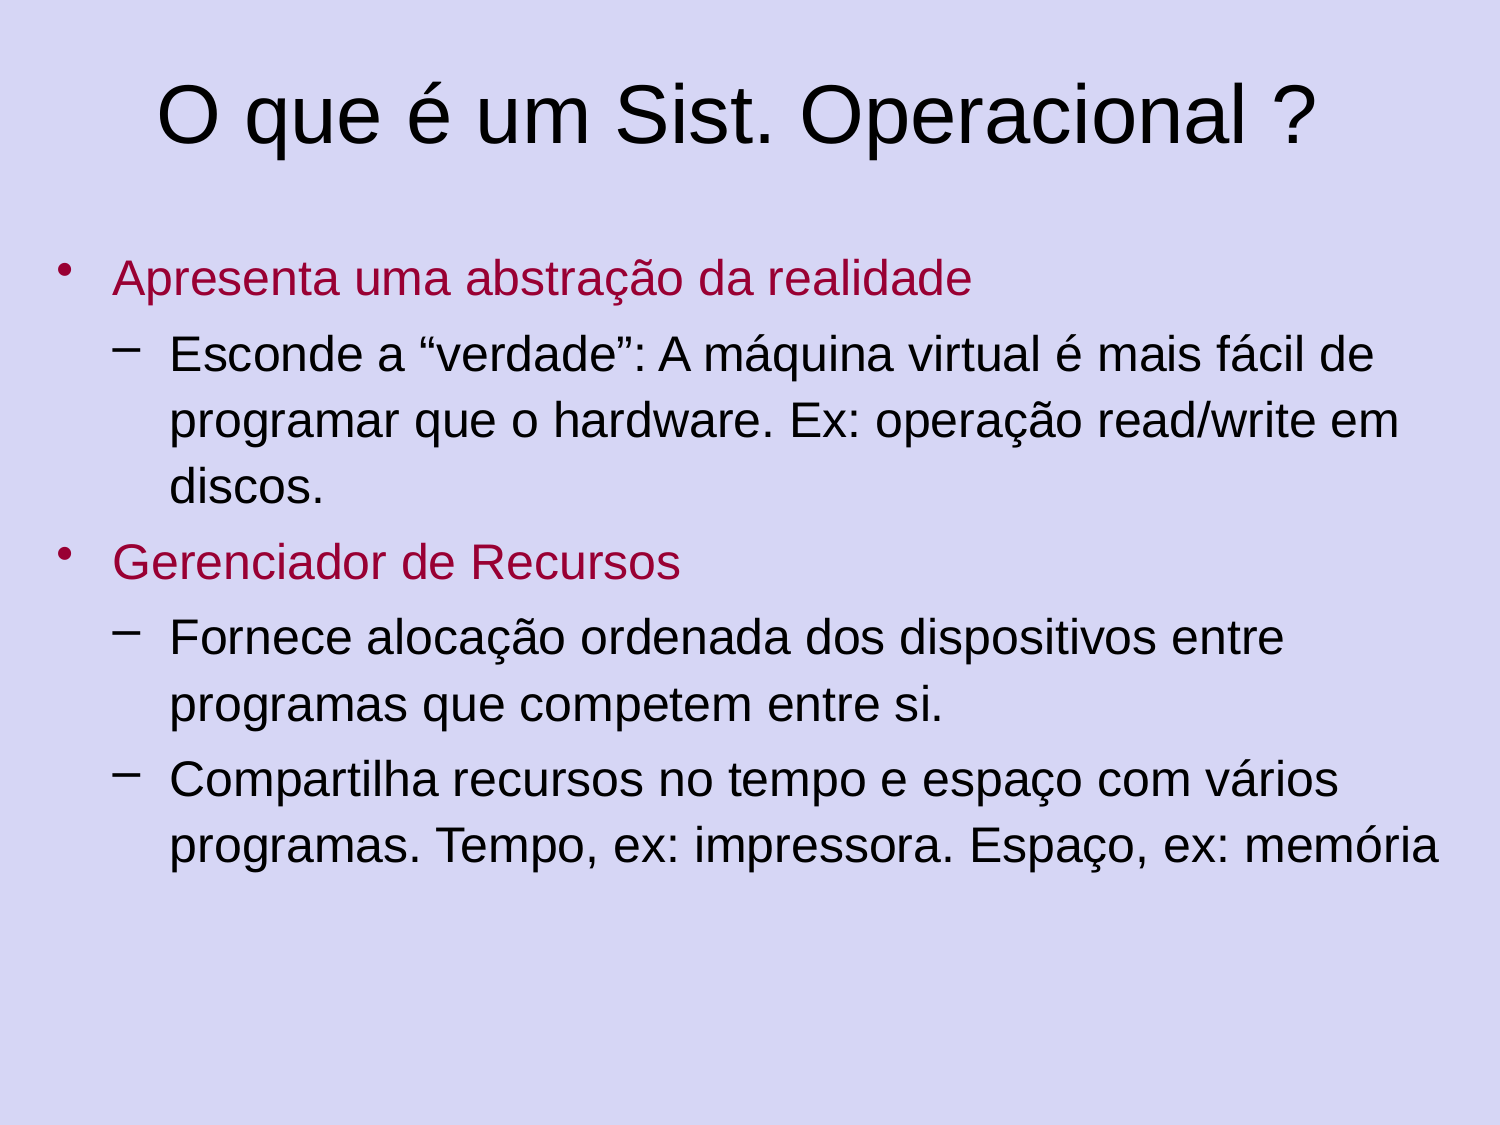

# O que é um Sist. Operacional ?
Apresenta uma abstração da realidade
Esconde a “verdade”: A máquina virtual é mais fácil de programar que o hardware. Ex: operação read/write em discos.
Gerenciador de Recursos
Fornece alocação ordenada dos dispositivos entre programas que competem entre si.
Compartilha recursos no tempo e espaço com vários programas. Tempo, ex: impressora. Espaço, ex: memória